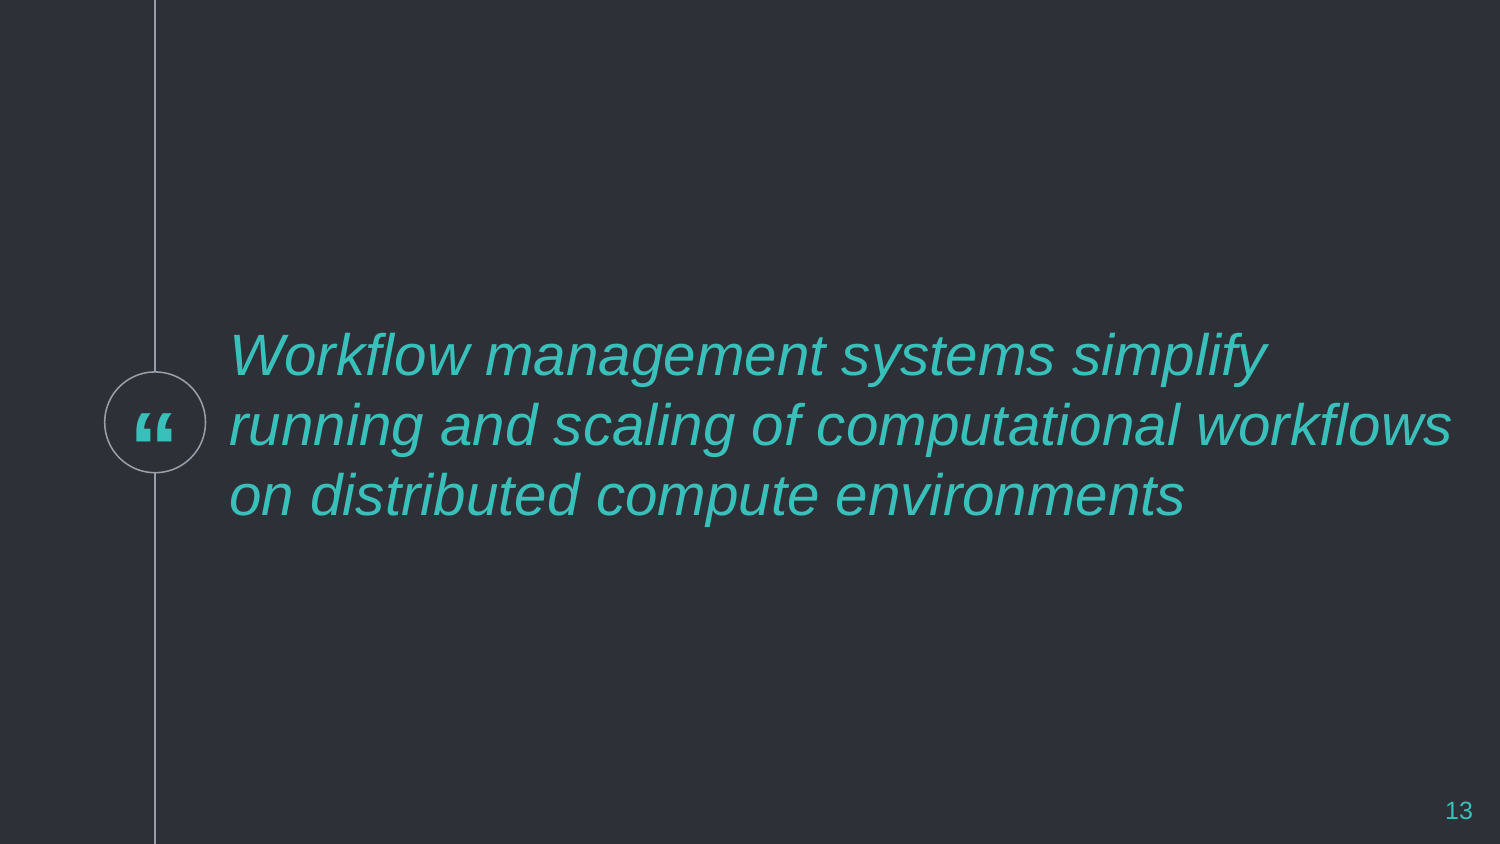

Workflow management systems simplify running and scaling of computational workflows on distributed compute environments
13